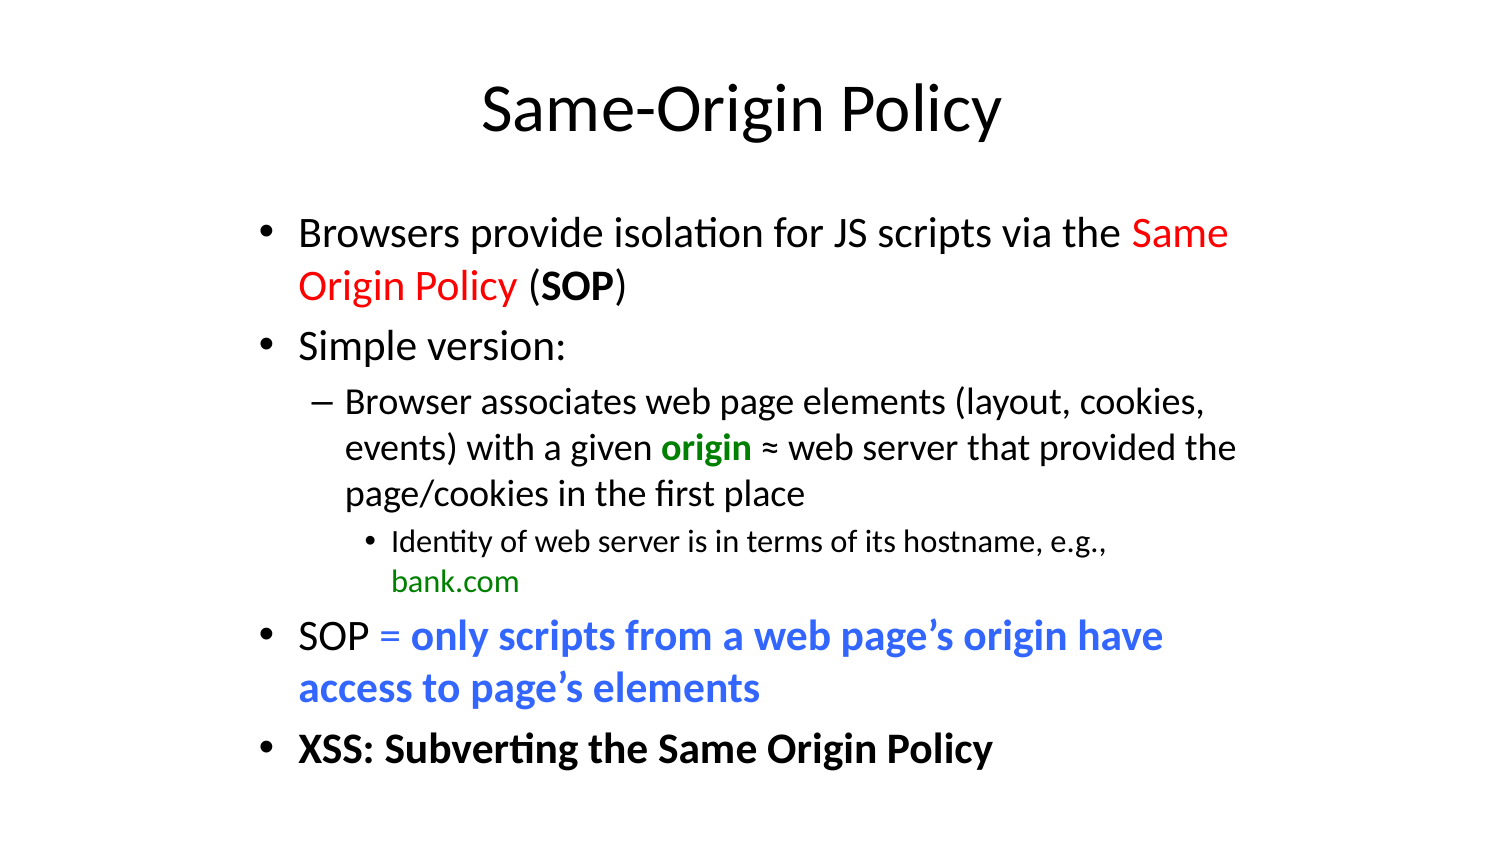

# Same-Origin Policy
Browsers provide isolation for JS scripts via the Same Origin Policy (SOP)
Simple version:
Browser associates web page elements (layout, cookies, events) with a given origin ≈ web server that provided the page/cookies in the first place
Identity of web server is in terms of its hostname, e.g., bank.com
SOP = only scripts from a web page’s origin have access to page’s elements
XSS: Subverting the Same Origin Policy